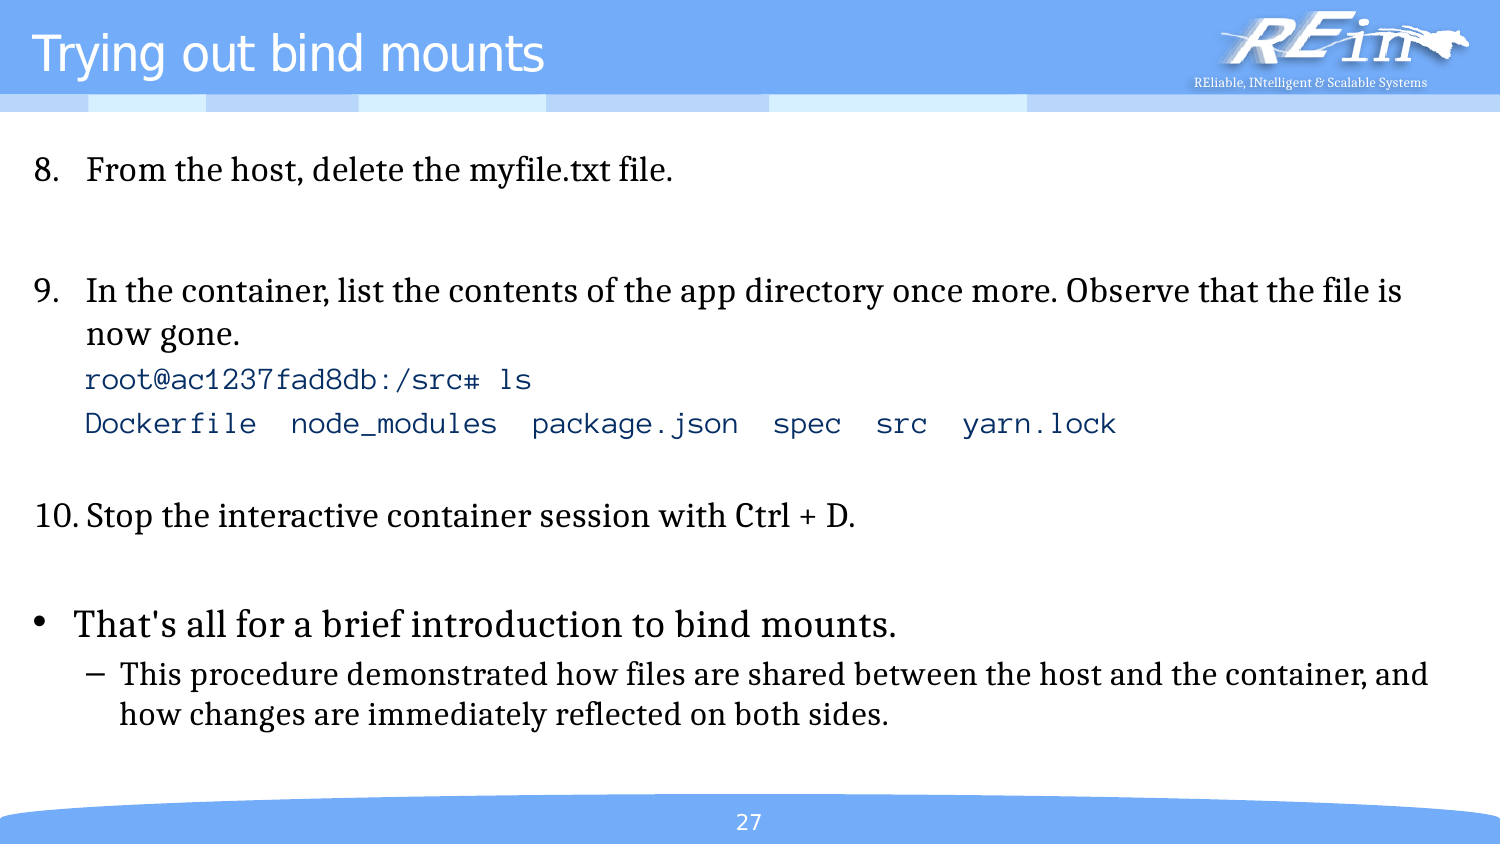

# Trying out bind mounts
From the host, delete the myfile.txt file.

In the container, list the contents of the app directory once more. Observe that the file is now gone.
root@ac1237fad8db:/src# ls
Dockerfile  node_modules  package.json  spec  src  yarn.lock

Stop the interactive container session with Ctrl + D.

That's all for a brief introduction to bind mounts.
This procedure demonstrated how files are shared between the host and the container, and how changes are immediately reflected on both sides.

27